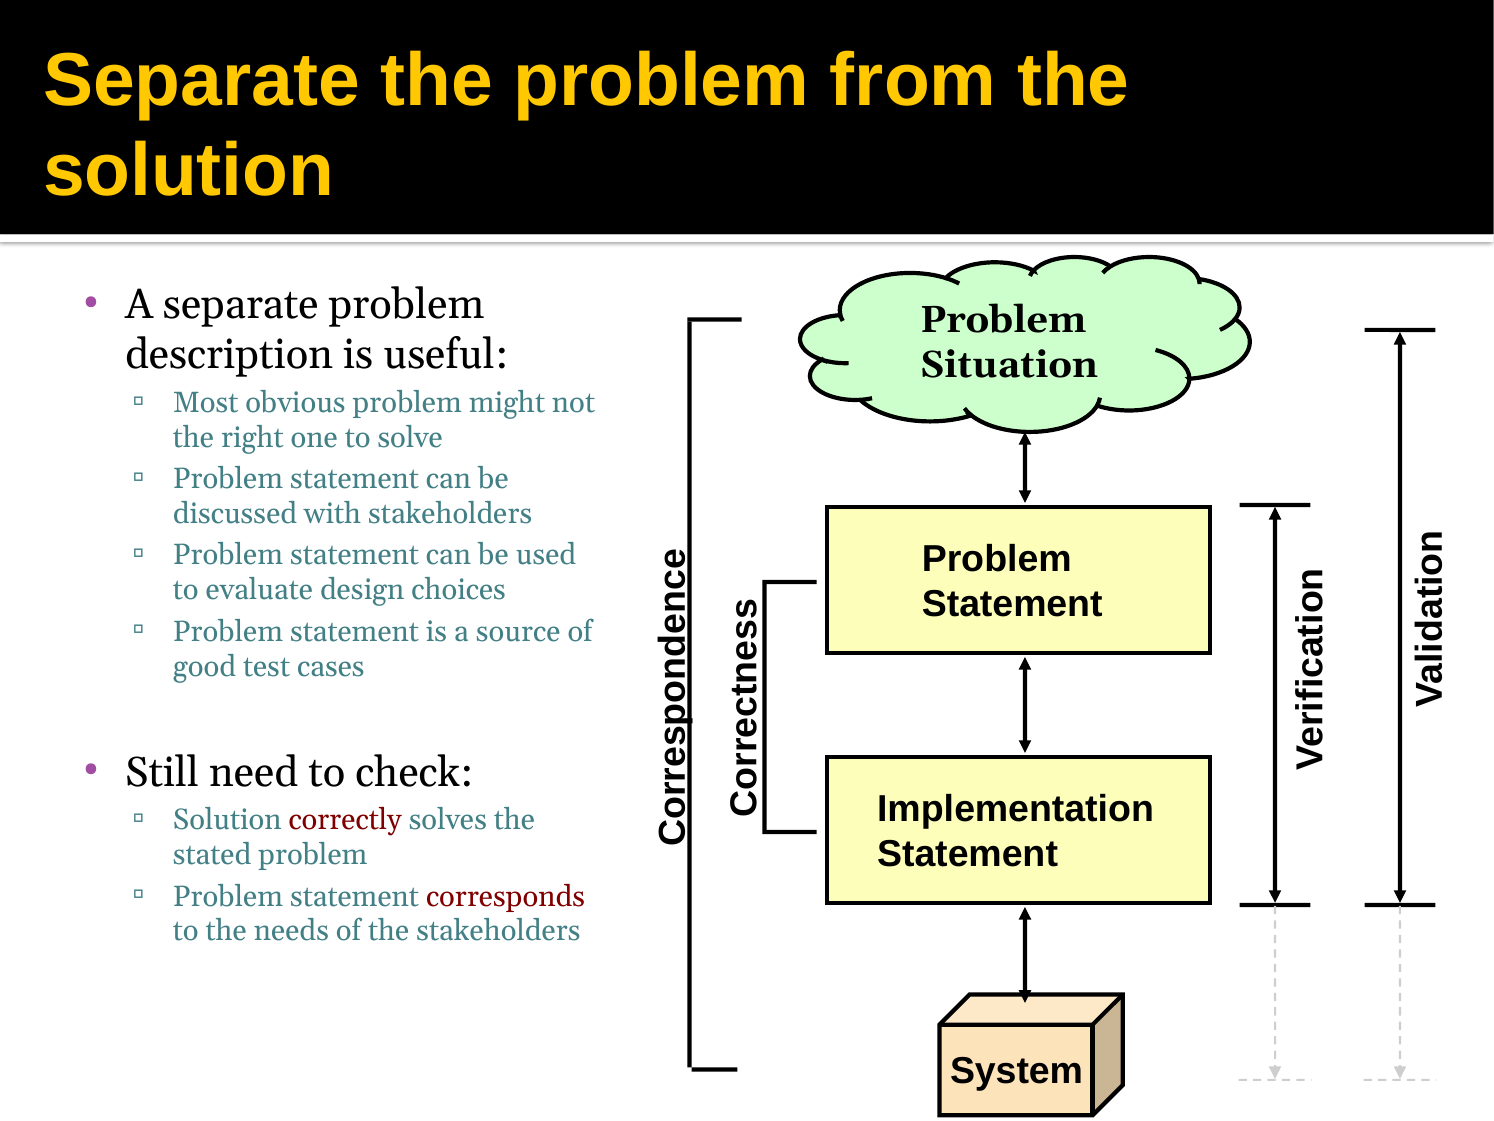

# Separate the problem from the solution
Problem
Situation
A separate problem description is useful:
Most obvious problem might not the right one to solve
Problem statement can be discussed with stakeholders
Problem statement can be used to evaluate design choices
Problem statement is a source of good test cases

Still need to check:
Solution correctly solves the stated problem
Problem statement corresponds to the needs of the stakeholders

Problem
Statement

Validation
Verification

Correspondence
Correctness

Implementation
Statement

System